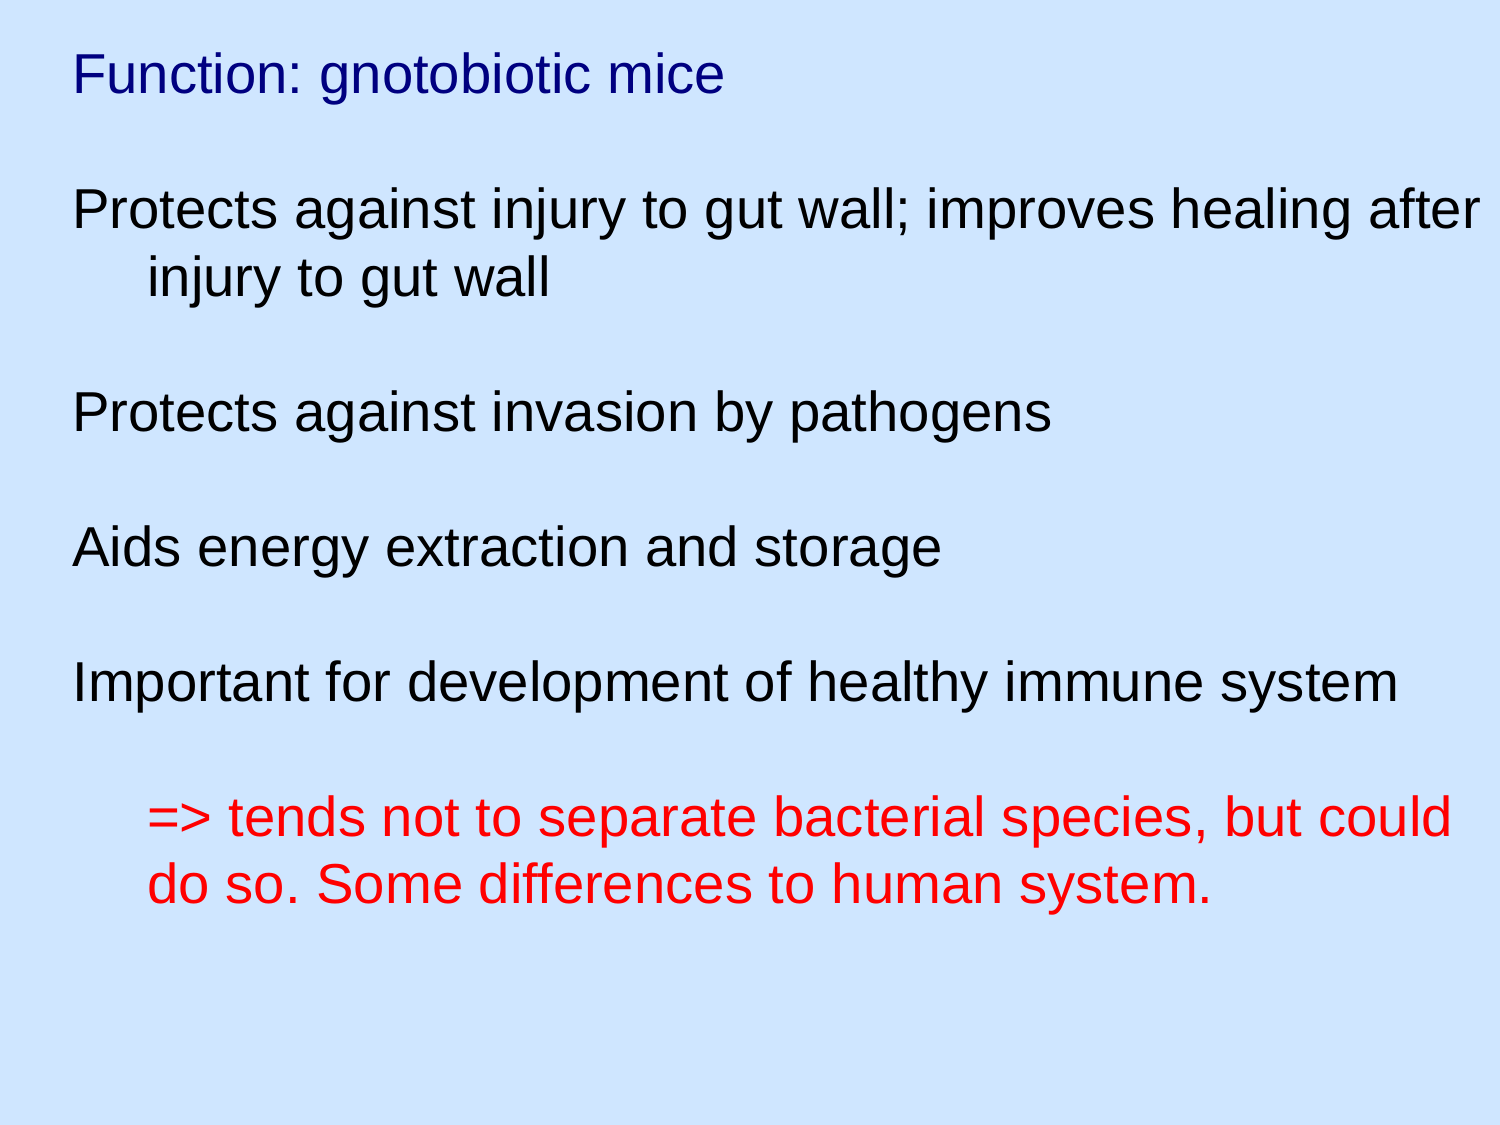

Function: gnotobiotic mice

Protects against injury to gut wall; improves healing after injury to gut wall

Protects against invasion by pathogens

Aids energy extraction and storage

Important for development of healthy immune system

	=> tends not to separate bacterial species, but could do so. Some differences to human system.